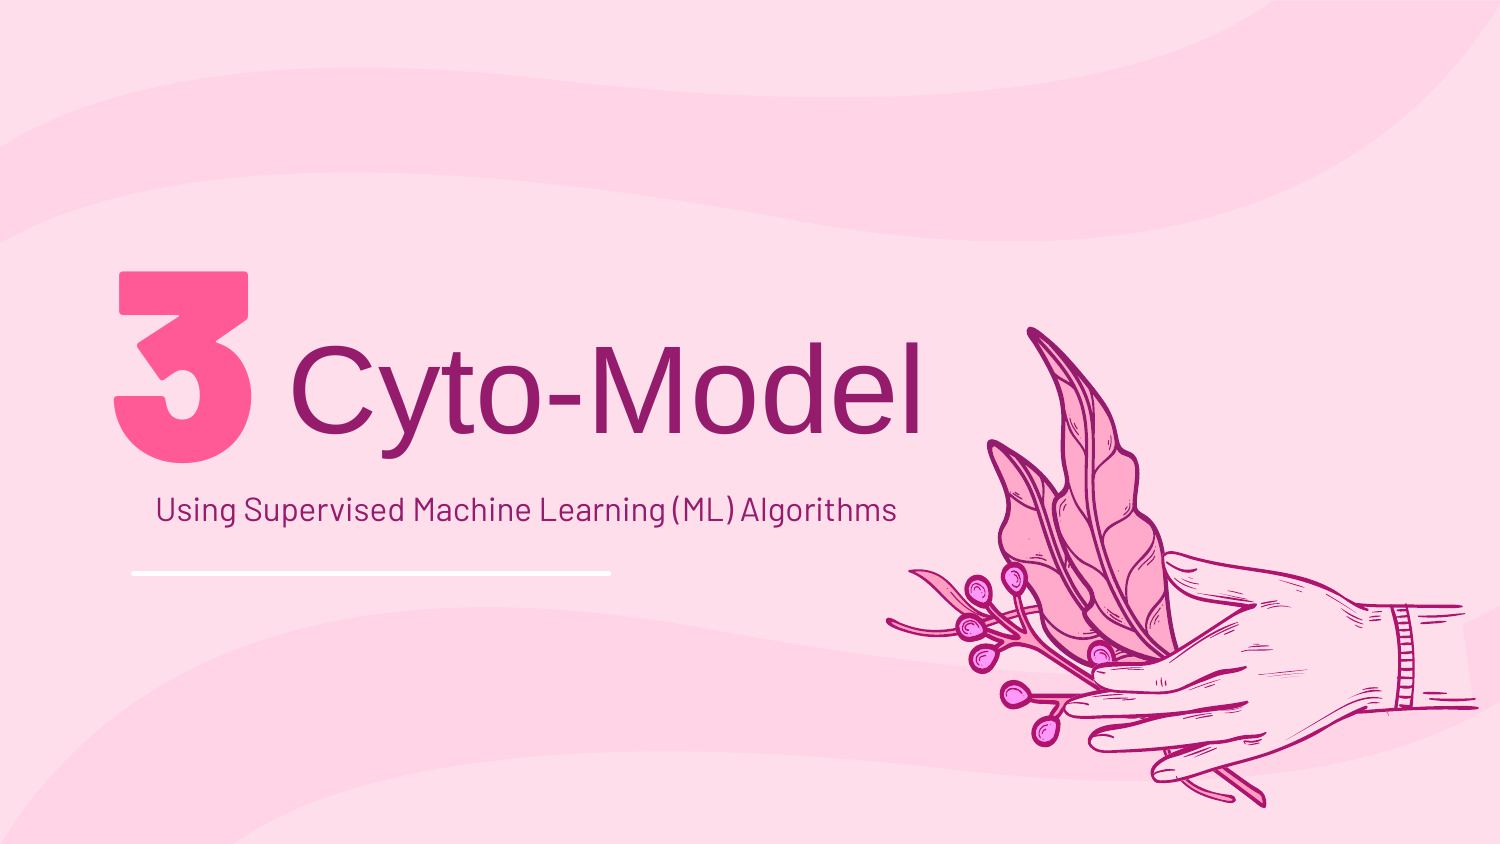

# 3
Cyto-Model

Using Supervised Machine Learning (ML) Algorithms